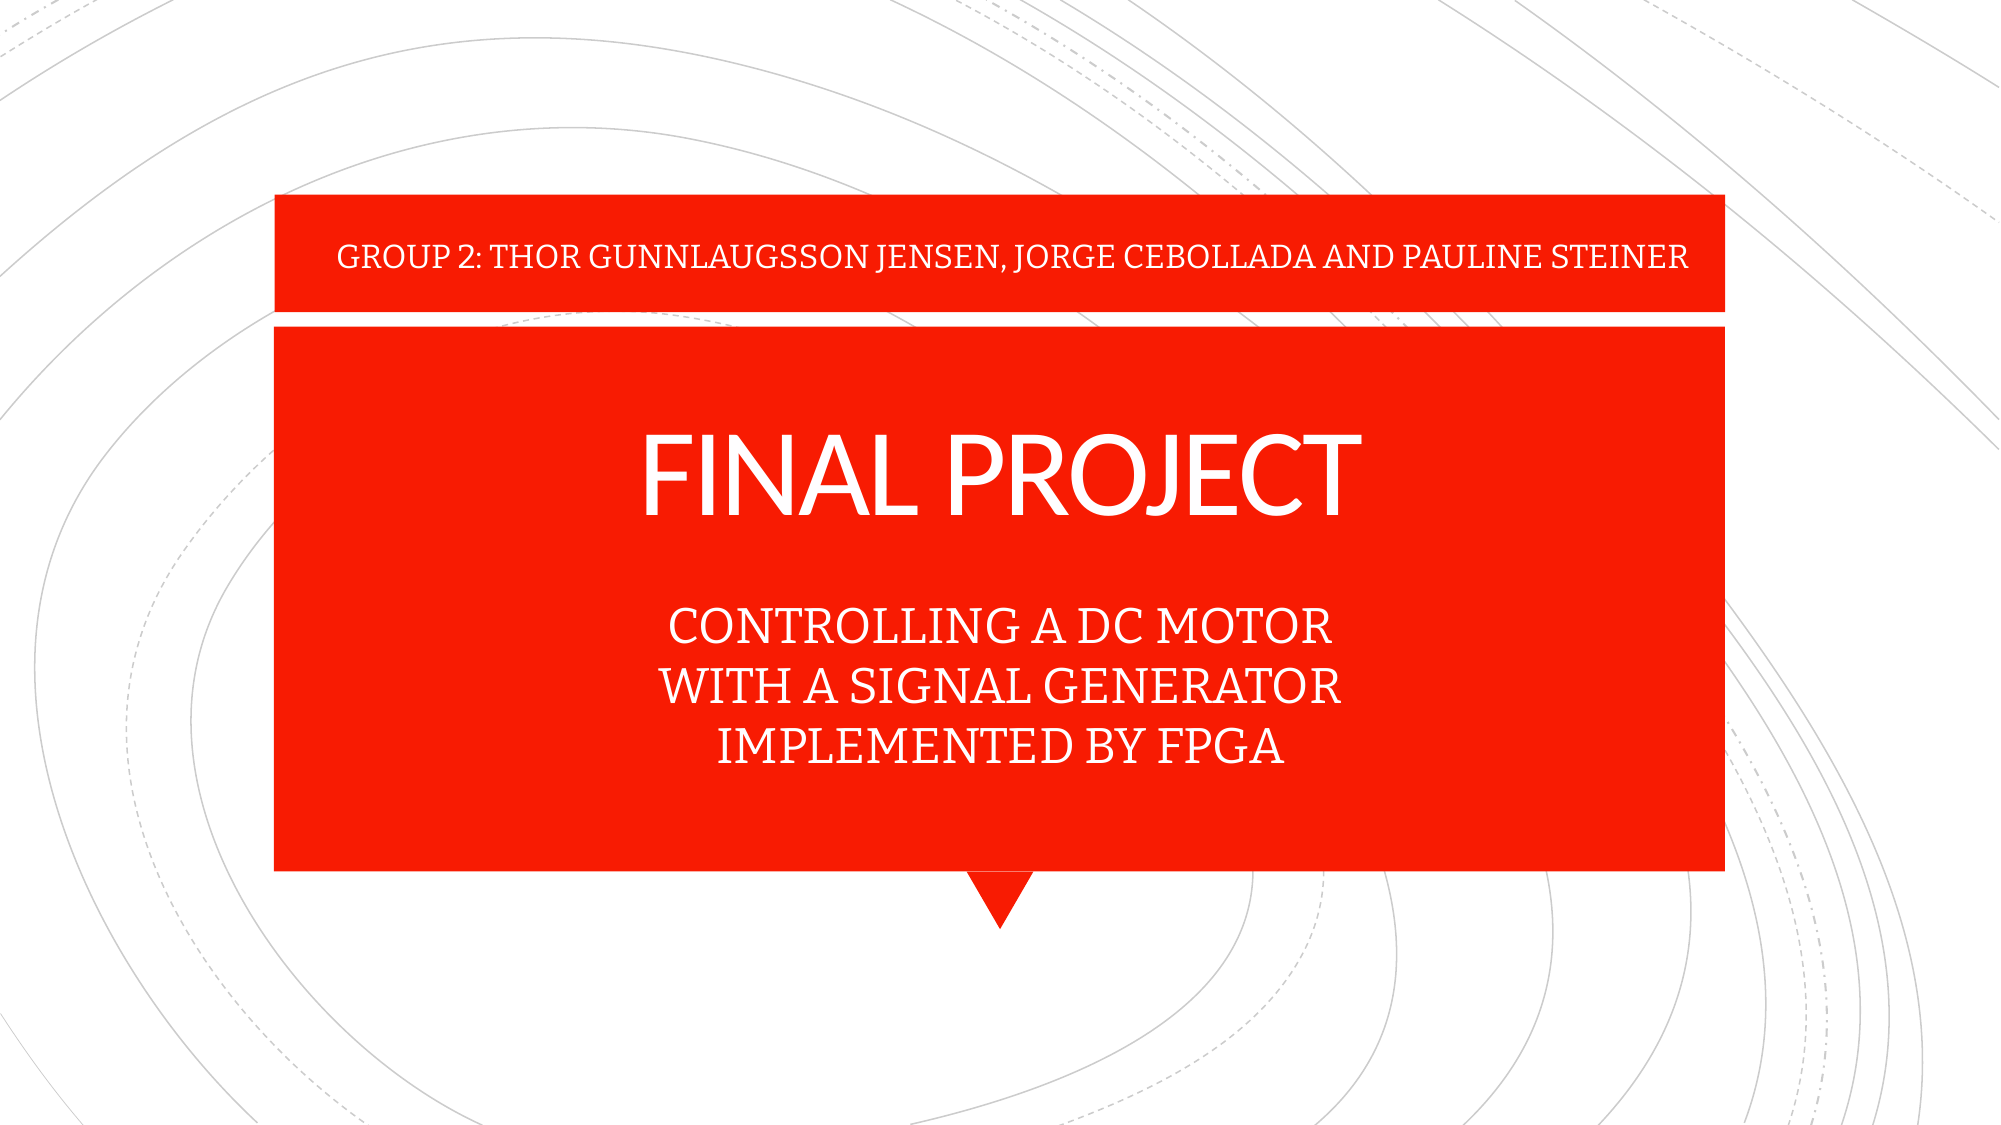

GROUP 2: THOR GUNNLAUGSSON JENSEN, JORGE CEBOLLADA AND PAULINE STEINER
# FINAL PROJECT
CONTROLLING A DC MOTOR WITH A SIGNAL GENERATOR IMPLEMENTED BY FPGA